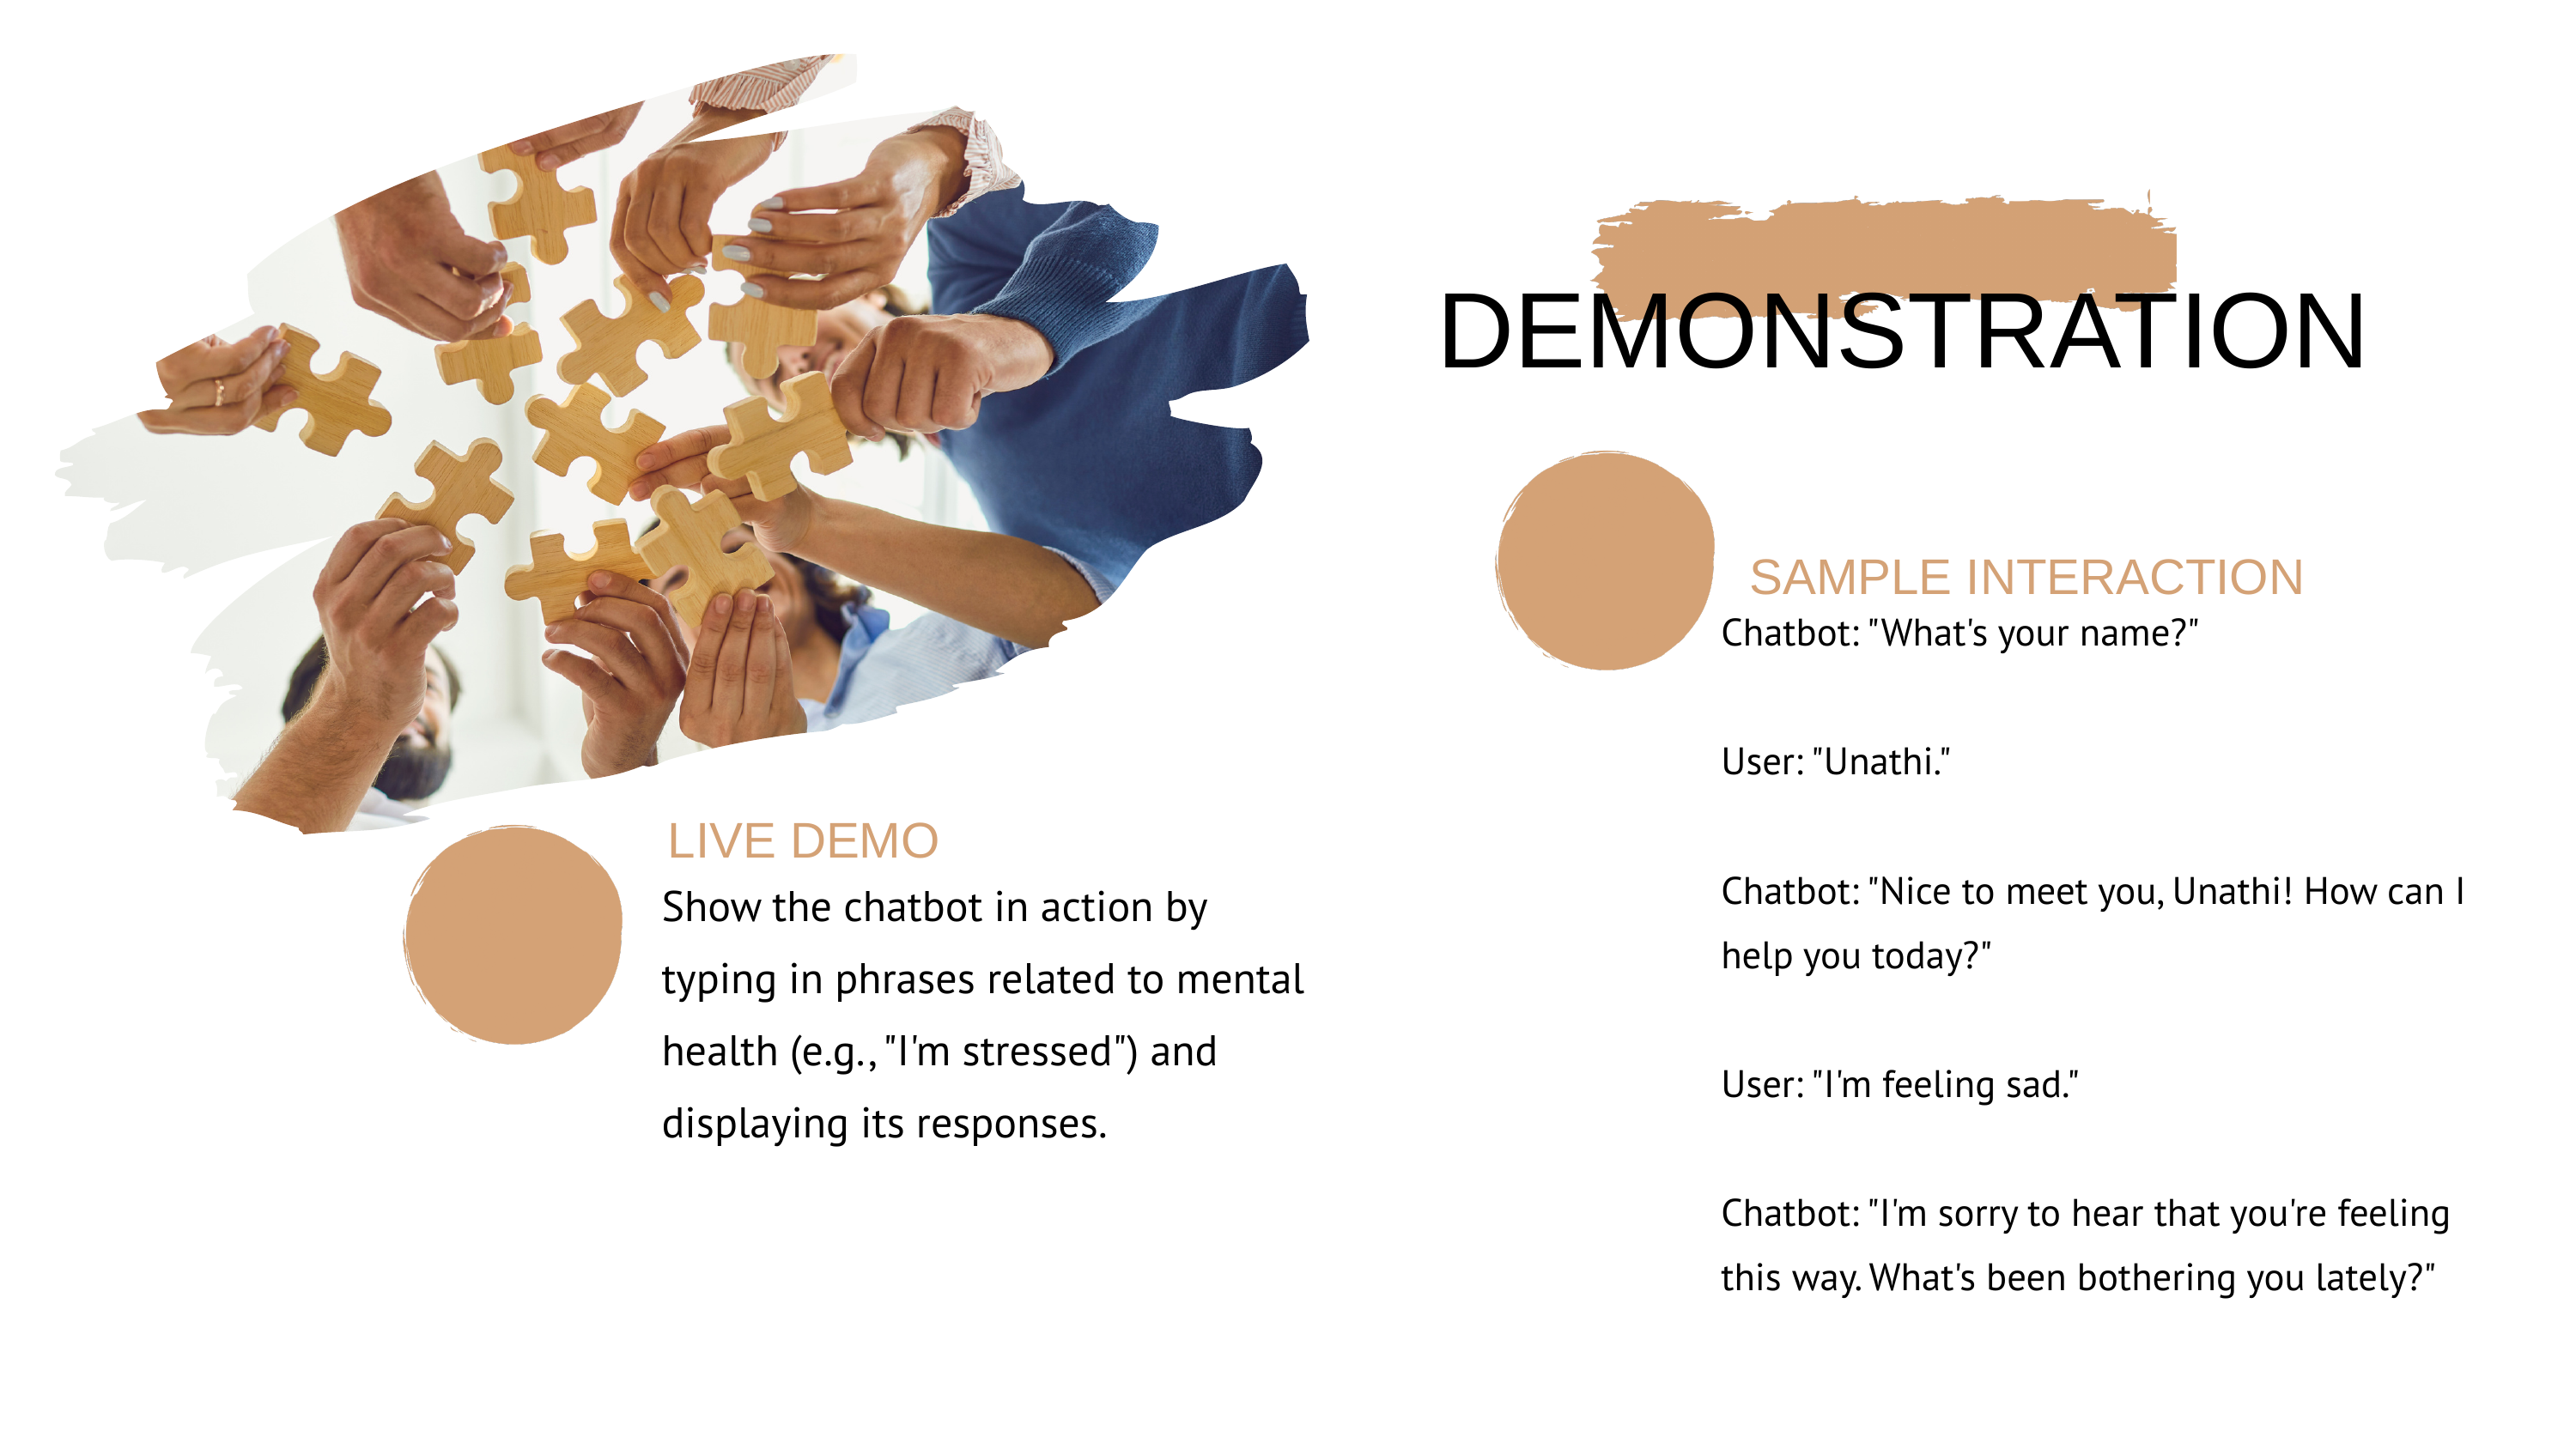

DEMONSTRATION

SAMPLE INTERACTION
Chatbot: "What's your name?"

User: "Unathi."

Chatbot: "Nice to meet you, Unathi! How can I help you today?"

User: "I'm feeling sad."

Chatbot: "I'm sorry to hear that you're feeling this way. What's been bothering you lately?"

LIVE DEMO

Show the chatbot in action by typing in phrases related to mental health (e.g., "I'm stressed") and displaying its responses.